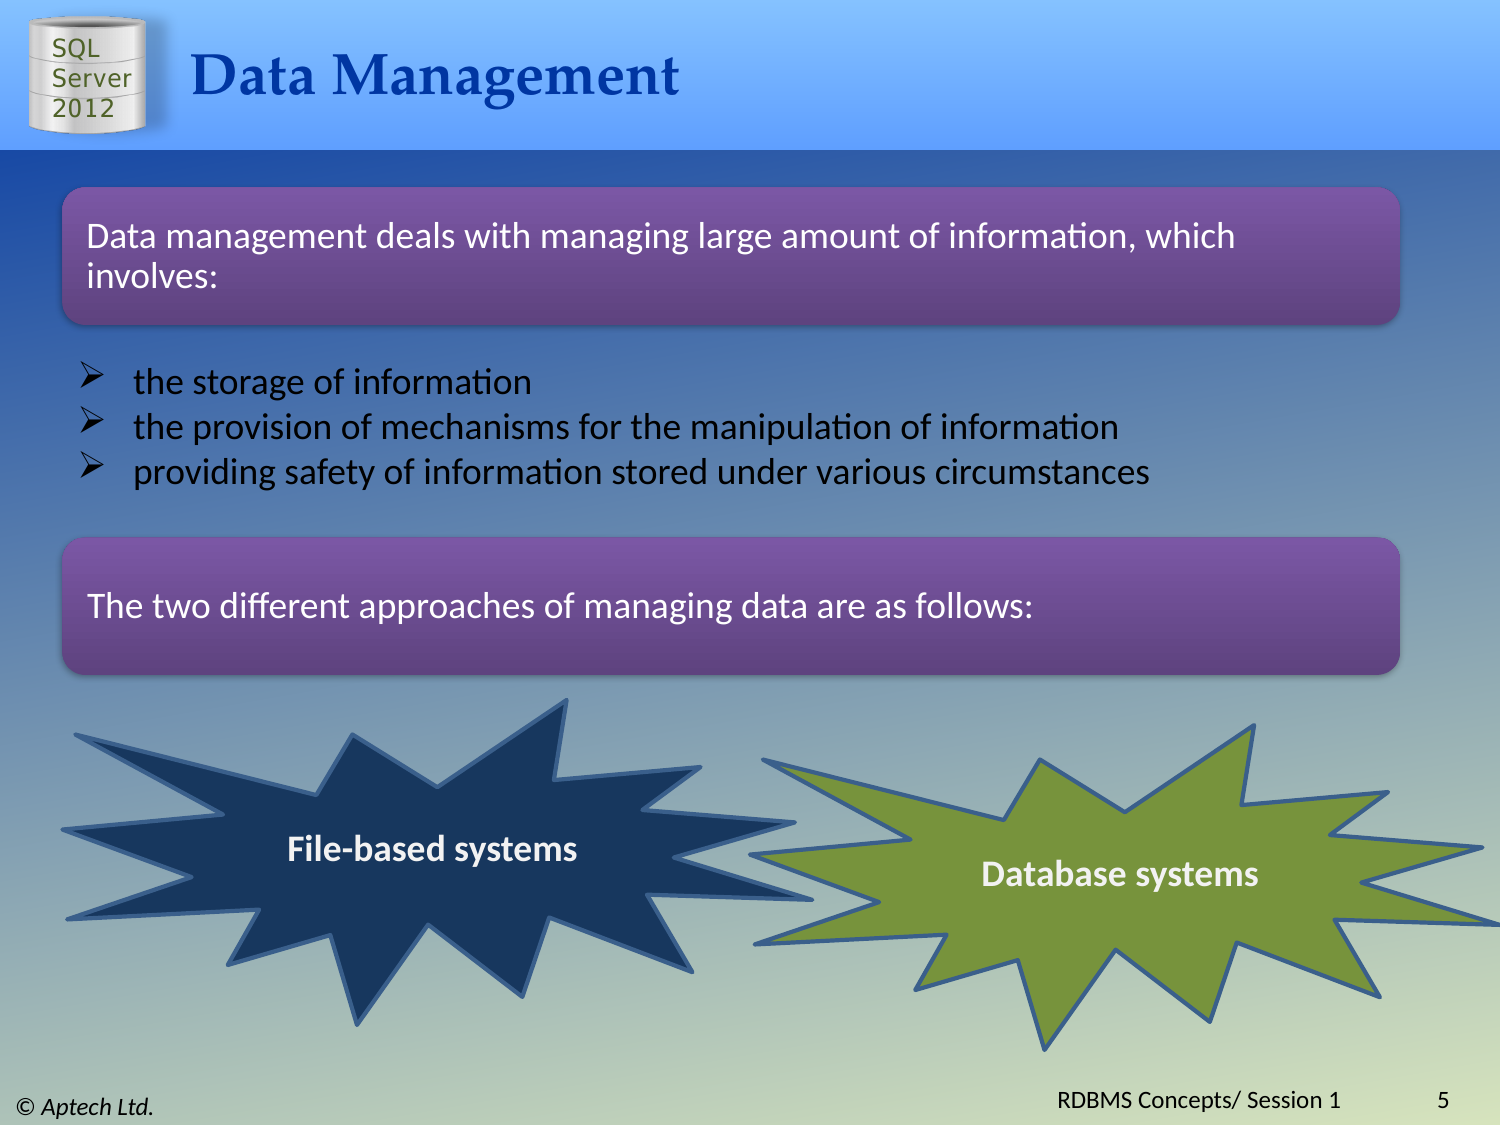

# Data Management

Data management deals with managing large amount of information, which involves:
the storage of information
the provision of mechanisms for the manipulation of information
providing safety of information stored under various circumstances

The two different approaches of managing data are as follows:
File-based systems
Database systems
RDBMS Concepts/ Session 1
5